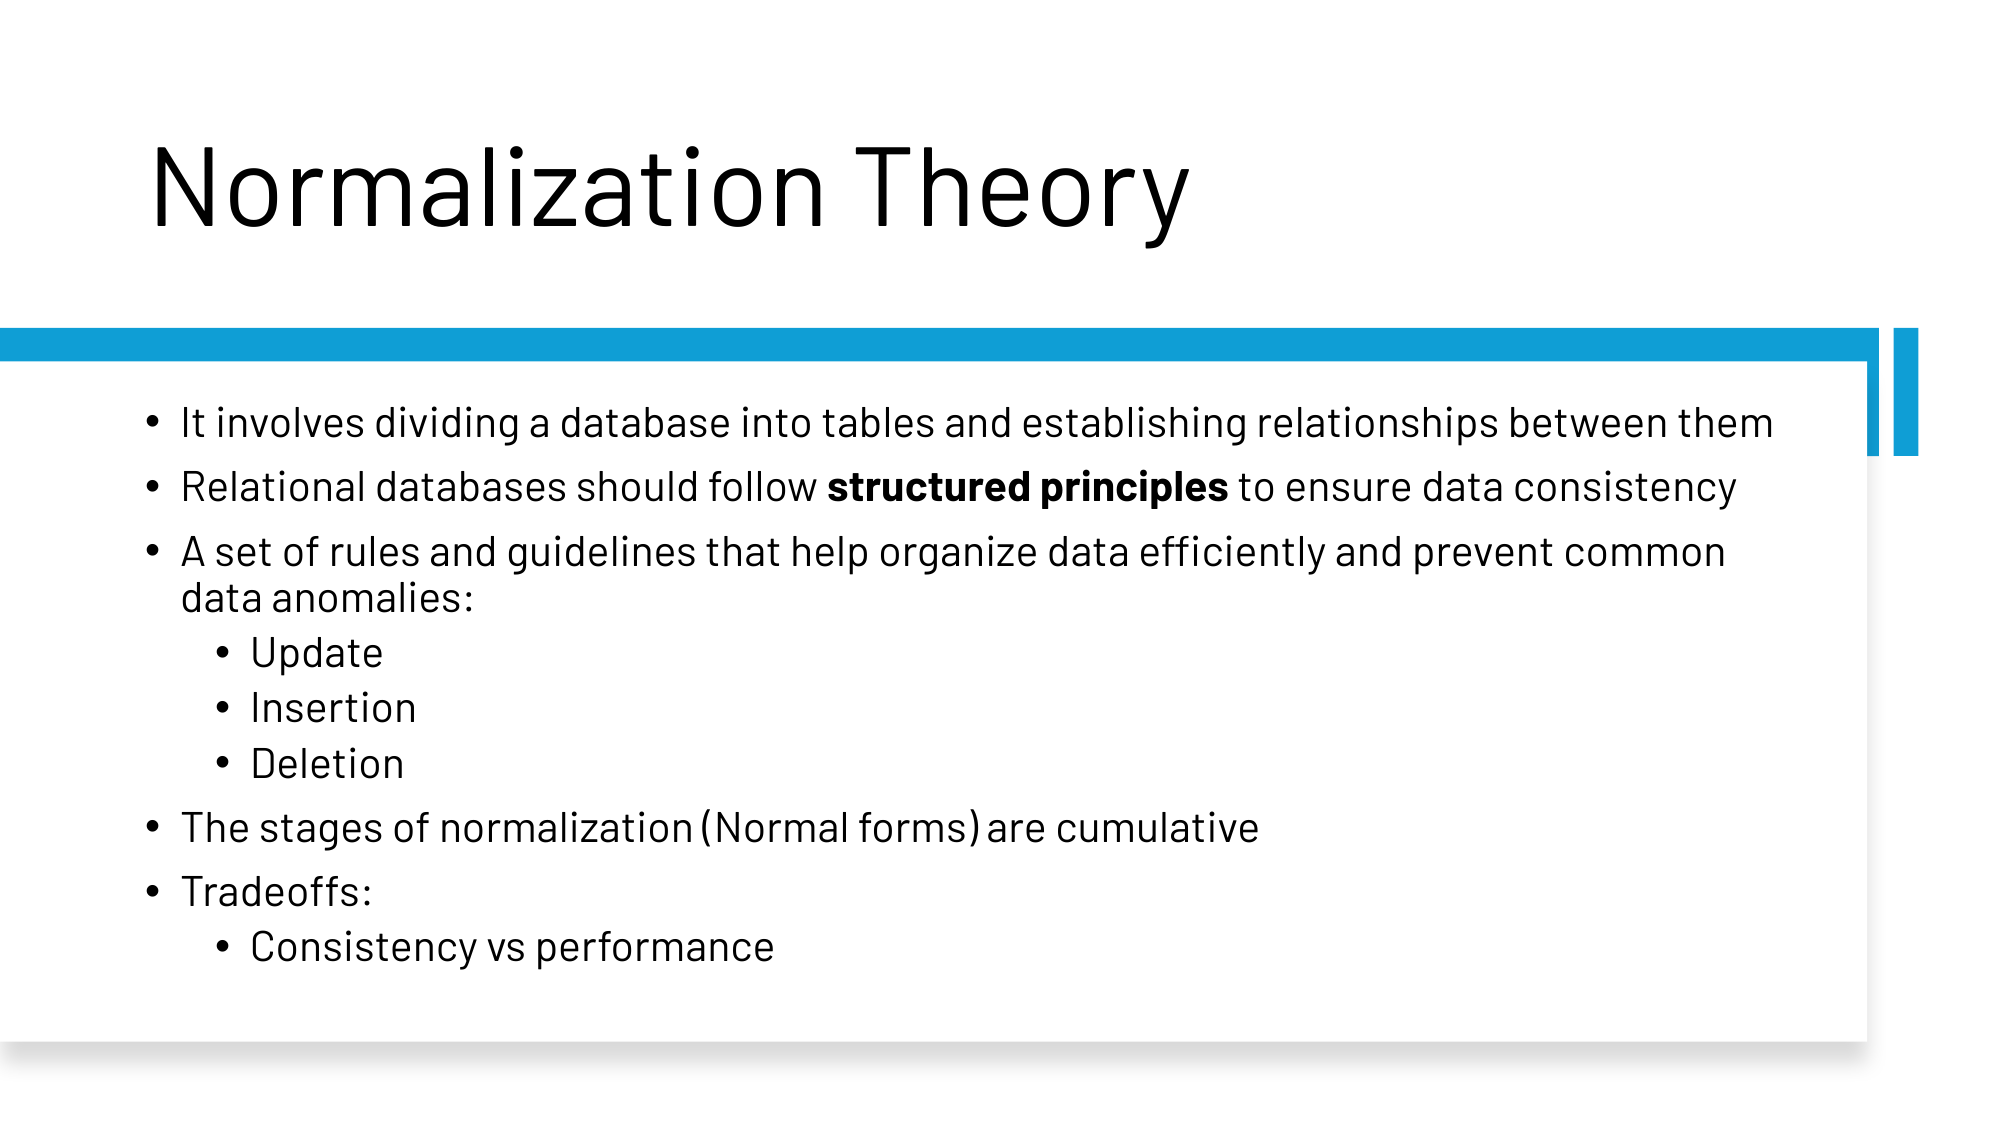

# Normalization Theory

It involves dividing a database into tables and establishing relationships between them
Relational databases should follow structured principles to ensure data consistency
A set of rules and guidelines that help organize data efficiently and prevent common data anomalies:
Update
Insertion
Deletion
The stages of normalization (Normal forms) are cumulative
Tradeoffs:
Consistency vs performance